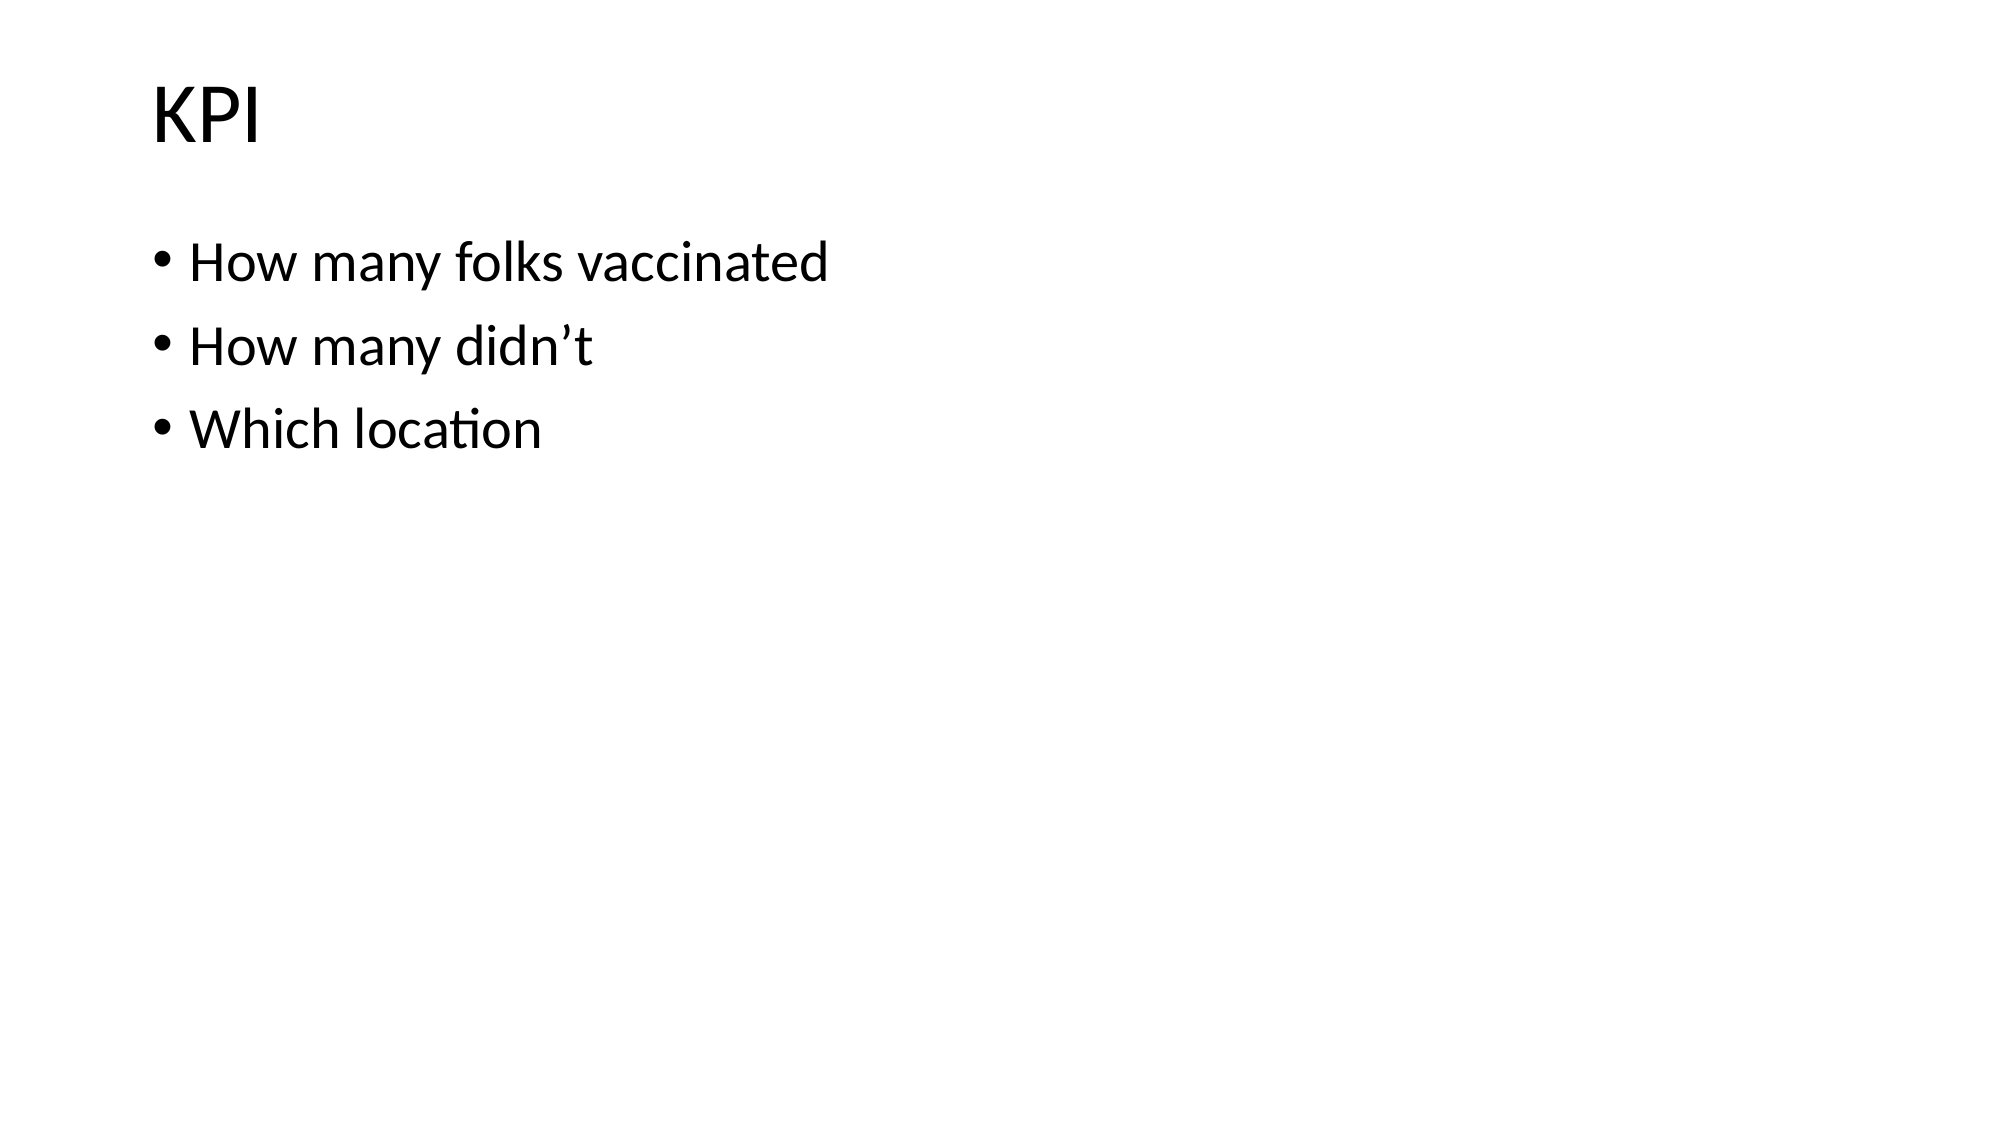

# KPI
How many folks vaccinated
How many didn’t
Which location